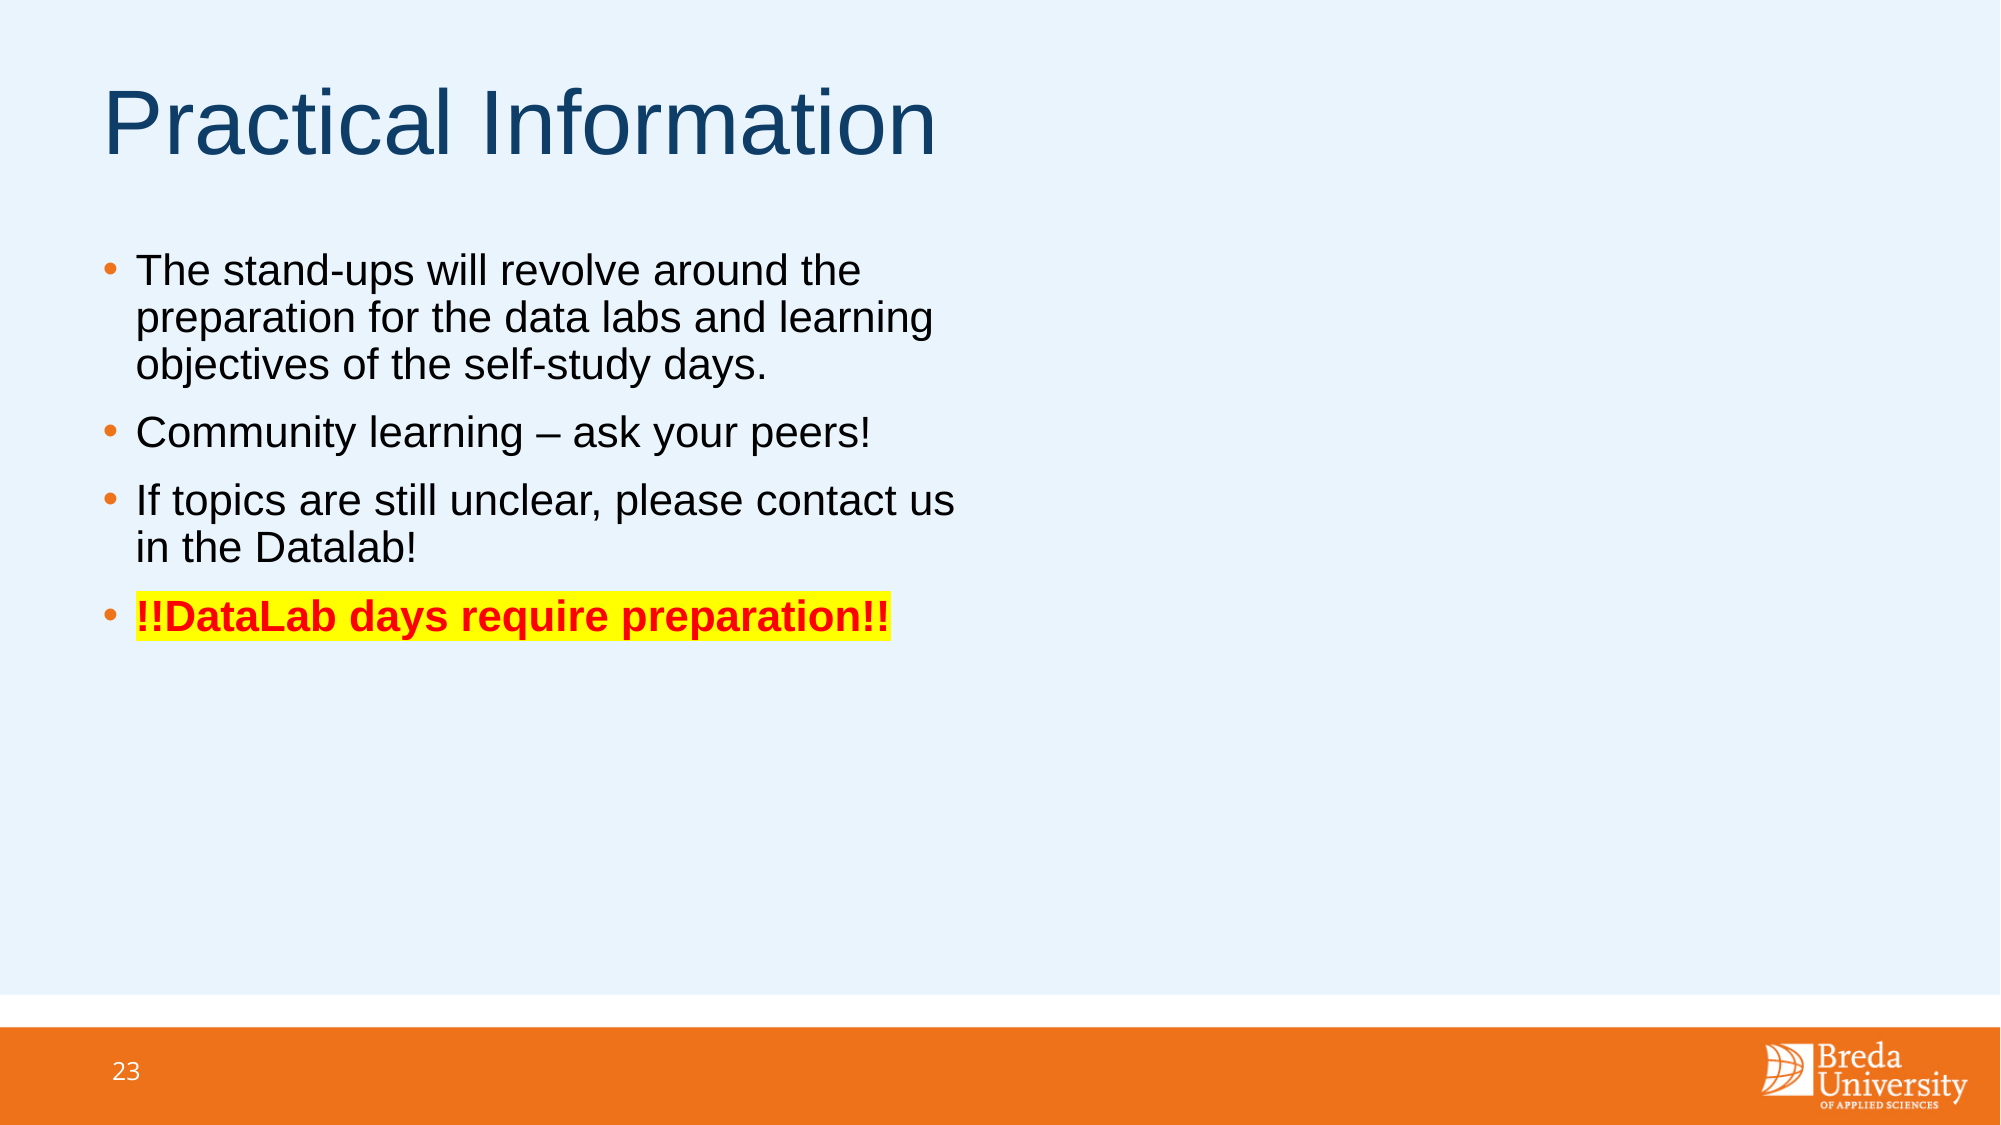

# Practical Information
The stand-ups will revolve around the preparation for the data labs and learning objectives of the self-study days.​
Community learning – ask your peers!​
If topics are still unclear, please contact us in the Datalab!
!!DataLab days require preparation!!​
23